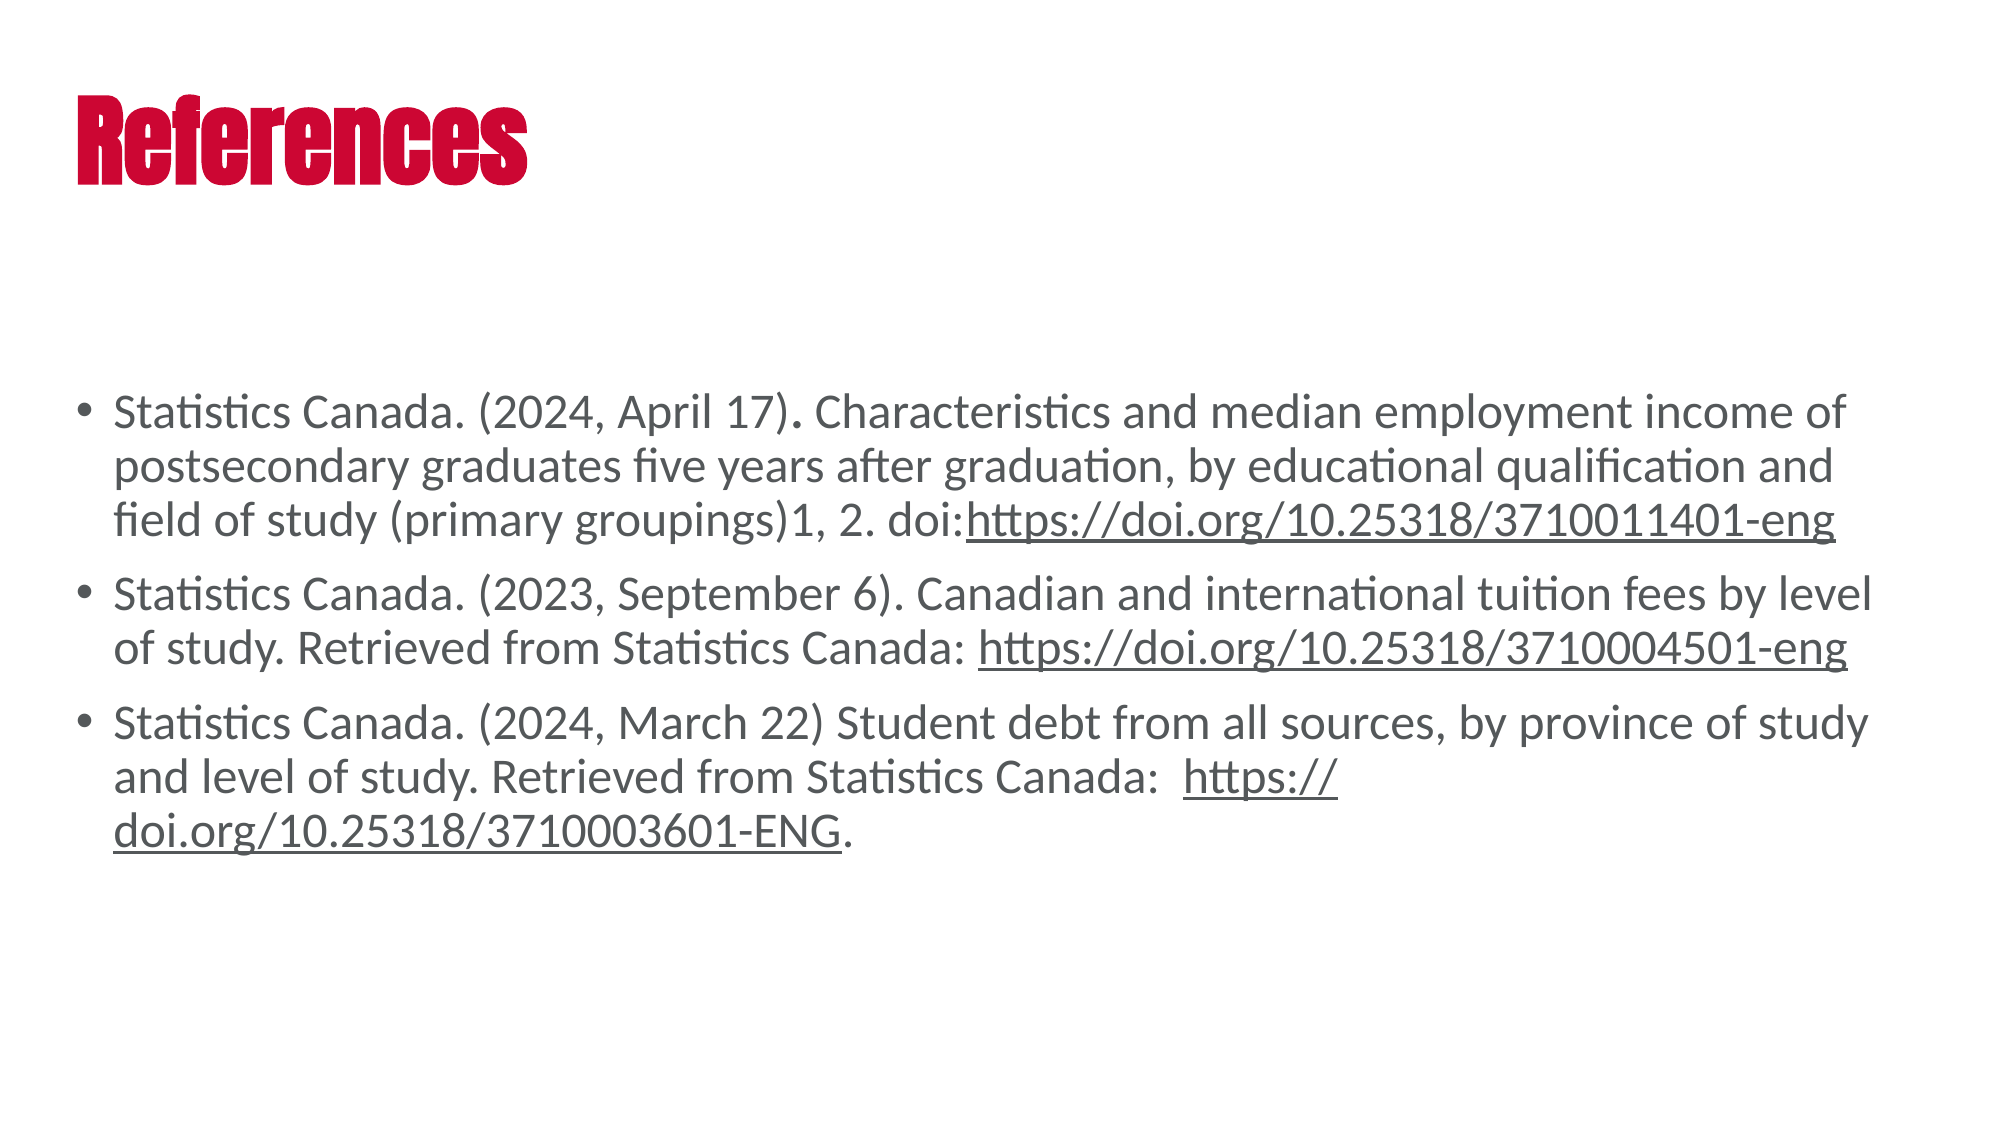

# References

Statistics Canada. (2024, April 17). Characteristics and median employment income of postsecondary graduates five years after graduation, by educational qualification and field of study (primary groupings)1, 2. doi:https://doi.org/10.25318/3710011401-eng
Statistics Canada. (2023, September 6). Canadian and international tuition fees by level of study. Retrieved from Statistics Canada: https://doi.org/10.25318/3710004501-eng
Statistics Canada. (2024, March 22) Student debt from all sources, by province of study and level of study. Retrieved from Statistics Canada:  https://doi.org/10.25318/3710003601-ENG.